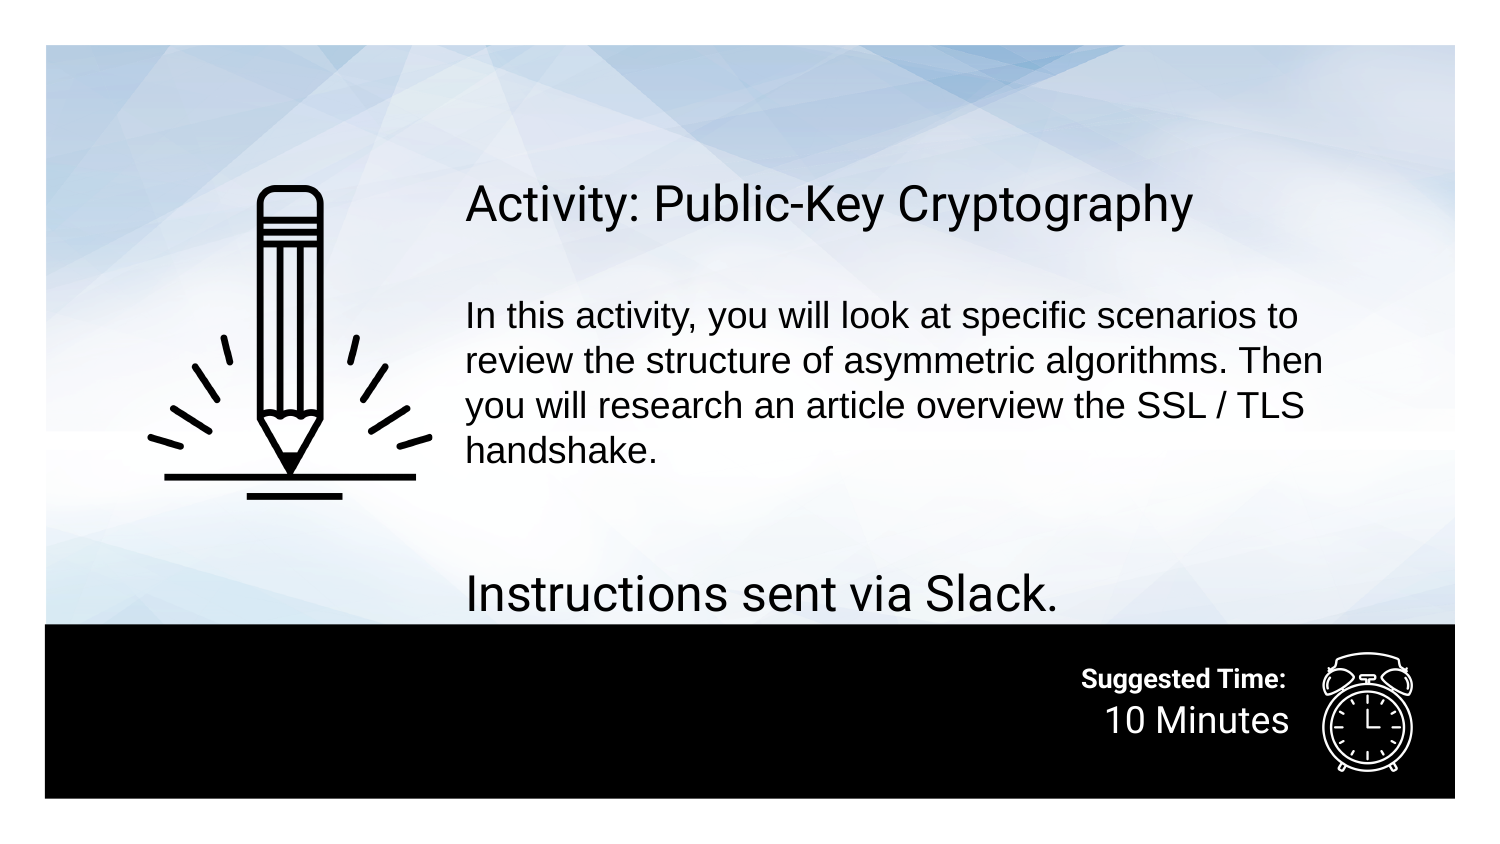

Activity: Public-Key Cryptography

In this activity, you will look at specific scenarios to review the structure of asymmetric algorithms. Then you will research an article overview the SSL / TLS handshake.

Instructions sent via Slack.
# 10 Minutes